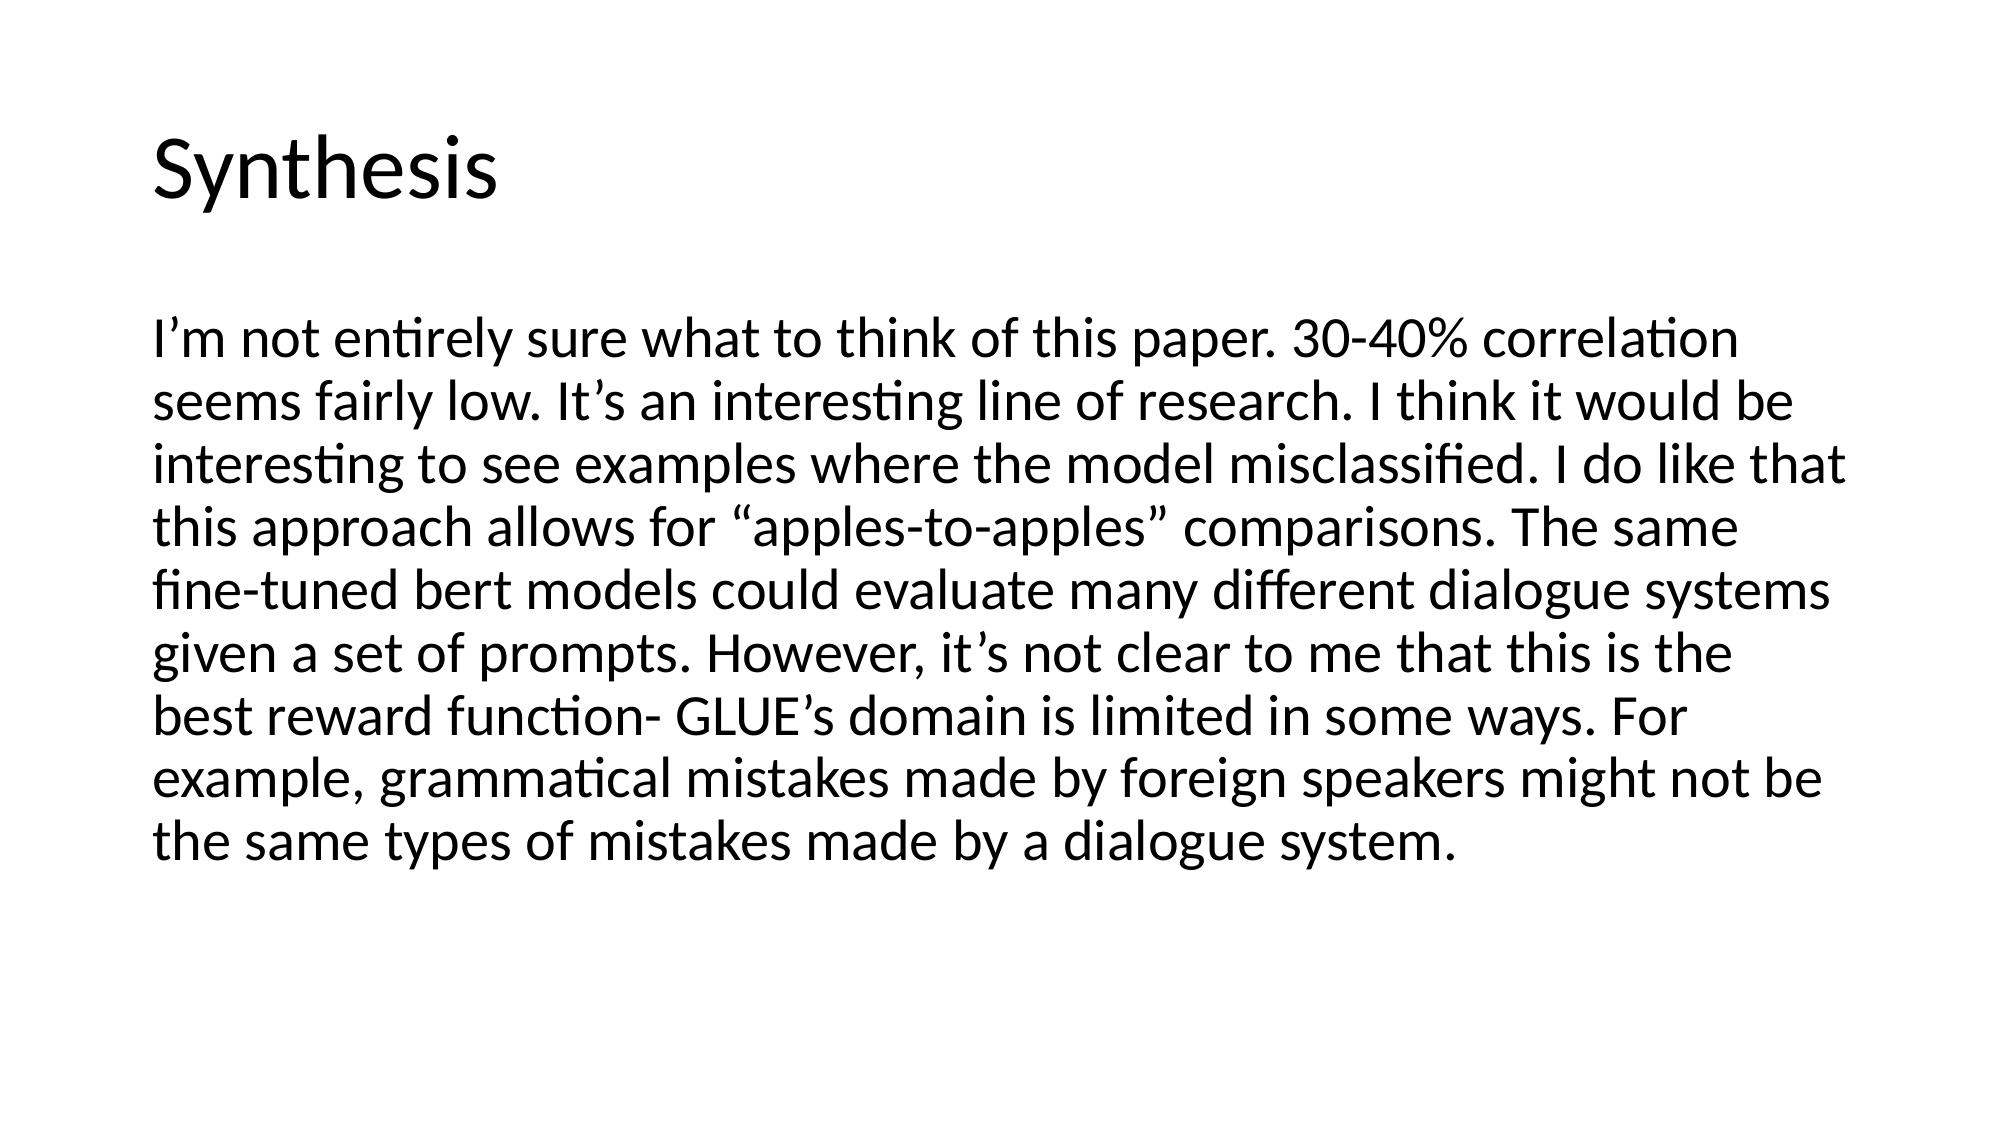

# Synthesis
I’m not entirely sure what to think of this paper. 30-40% correlation seems fairly low. It’s an interesting line of research. I think it would be interesting to see examples where the model misclassified. I do like that this approach allows for “apples-to-apples” comparisons. The same fine-tuned bert models could evaluate many different dialogue systems given a set of prompts. However, it’s not clear to me that this is the best reward function- GLUE’s domain is limited in some ways. For example, grammatical mistakes made by foreign speakers might not be the same types of mistakes made by a dialogue system.